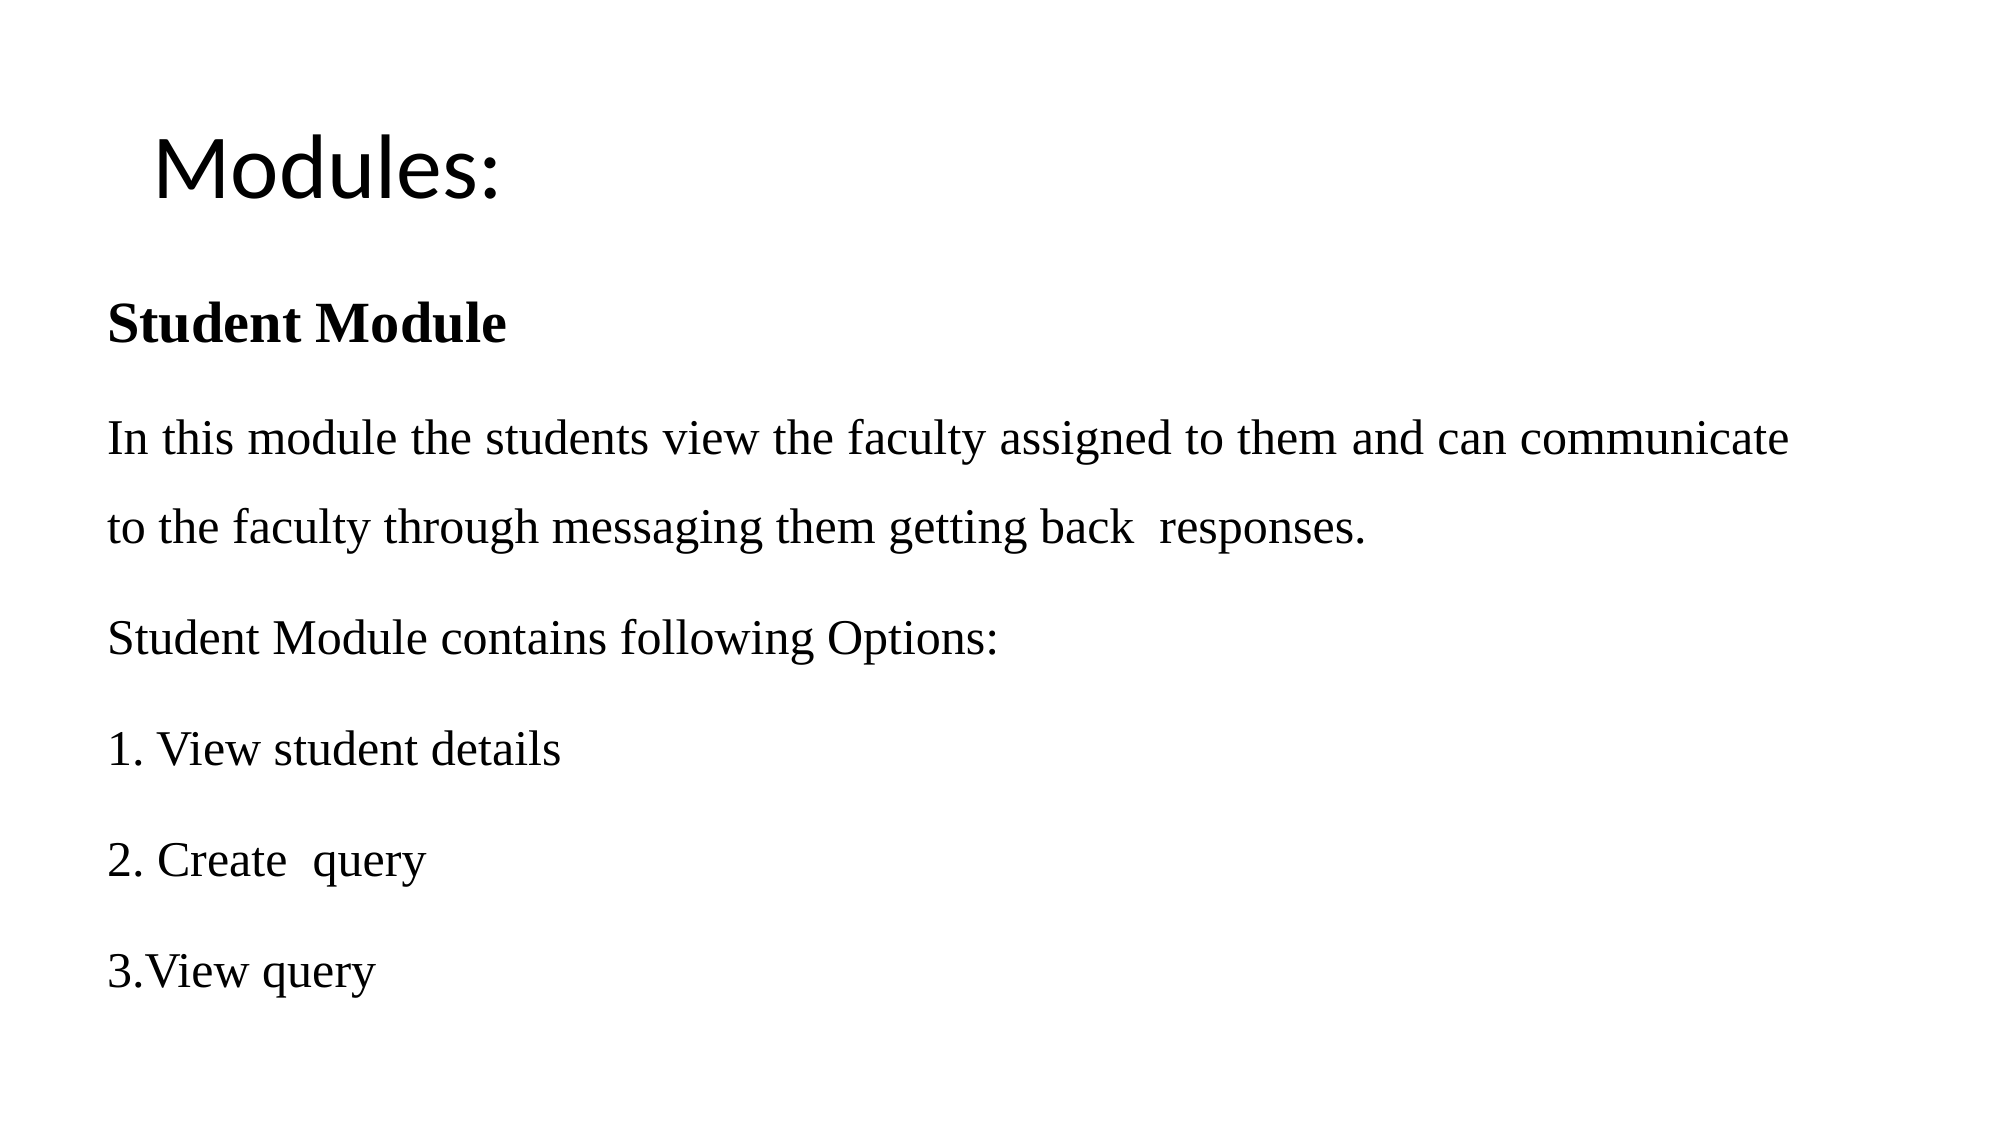

# Modules:
Student Module
In this module the students view the faculty assigned to them and can communicate to the faculty through messaging them getting back  responses.
Student Module contains following Options:
1. View student details
2. Create  query
3.View query